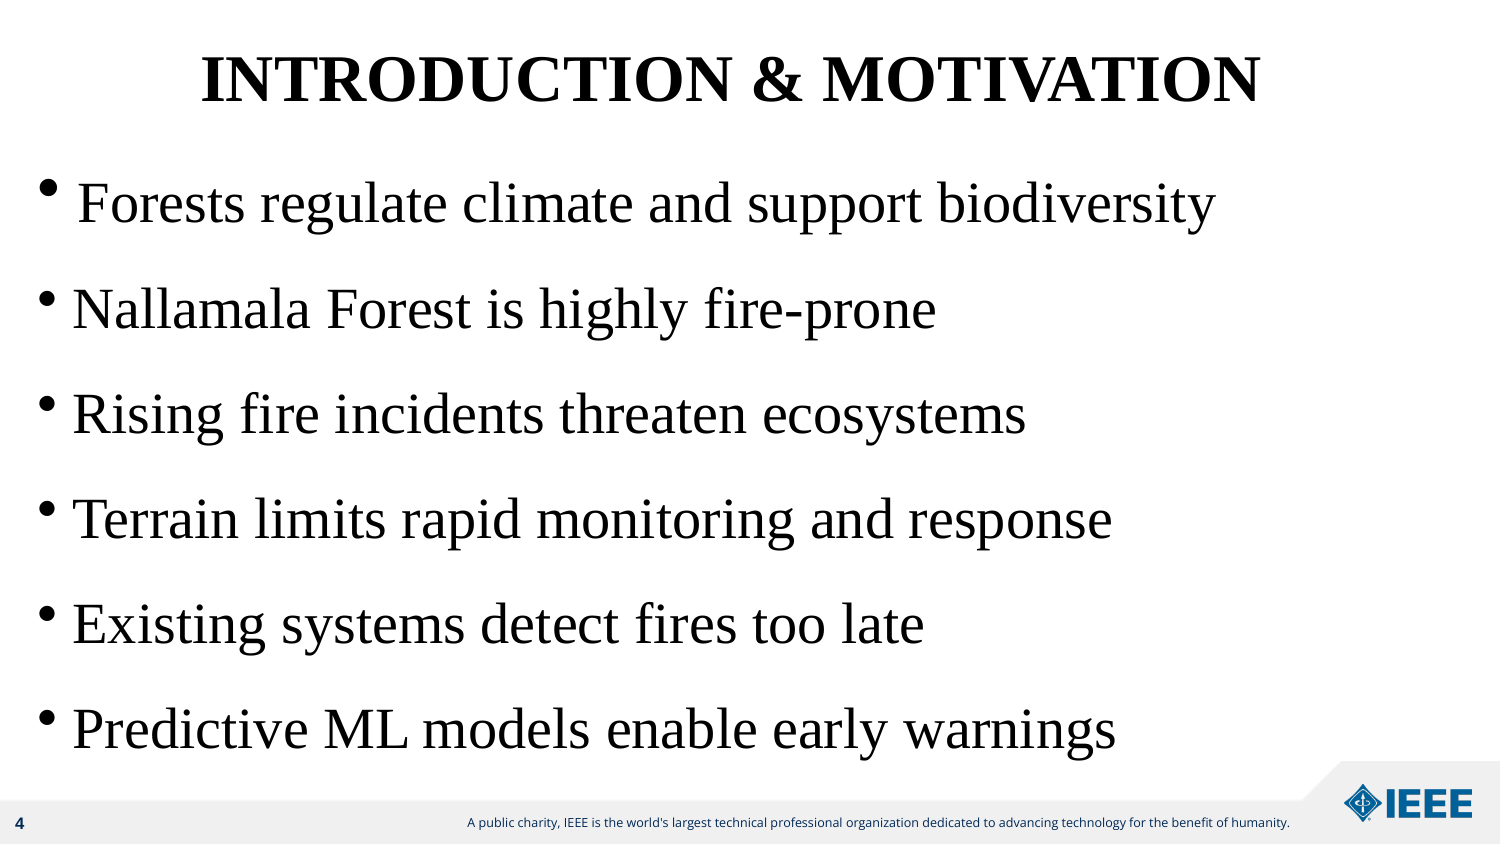

# INTRODUCTION & MOTIVATION
 Forests regulate climate and support biodiversity
 Nallamala Forest is highly fire-prone
 Rising fire incidents threaten ecosystems
 Terrain limits rapid monitoring and response
 Existing systems detect fires too late
 Predictive ML models enable early warnings
4